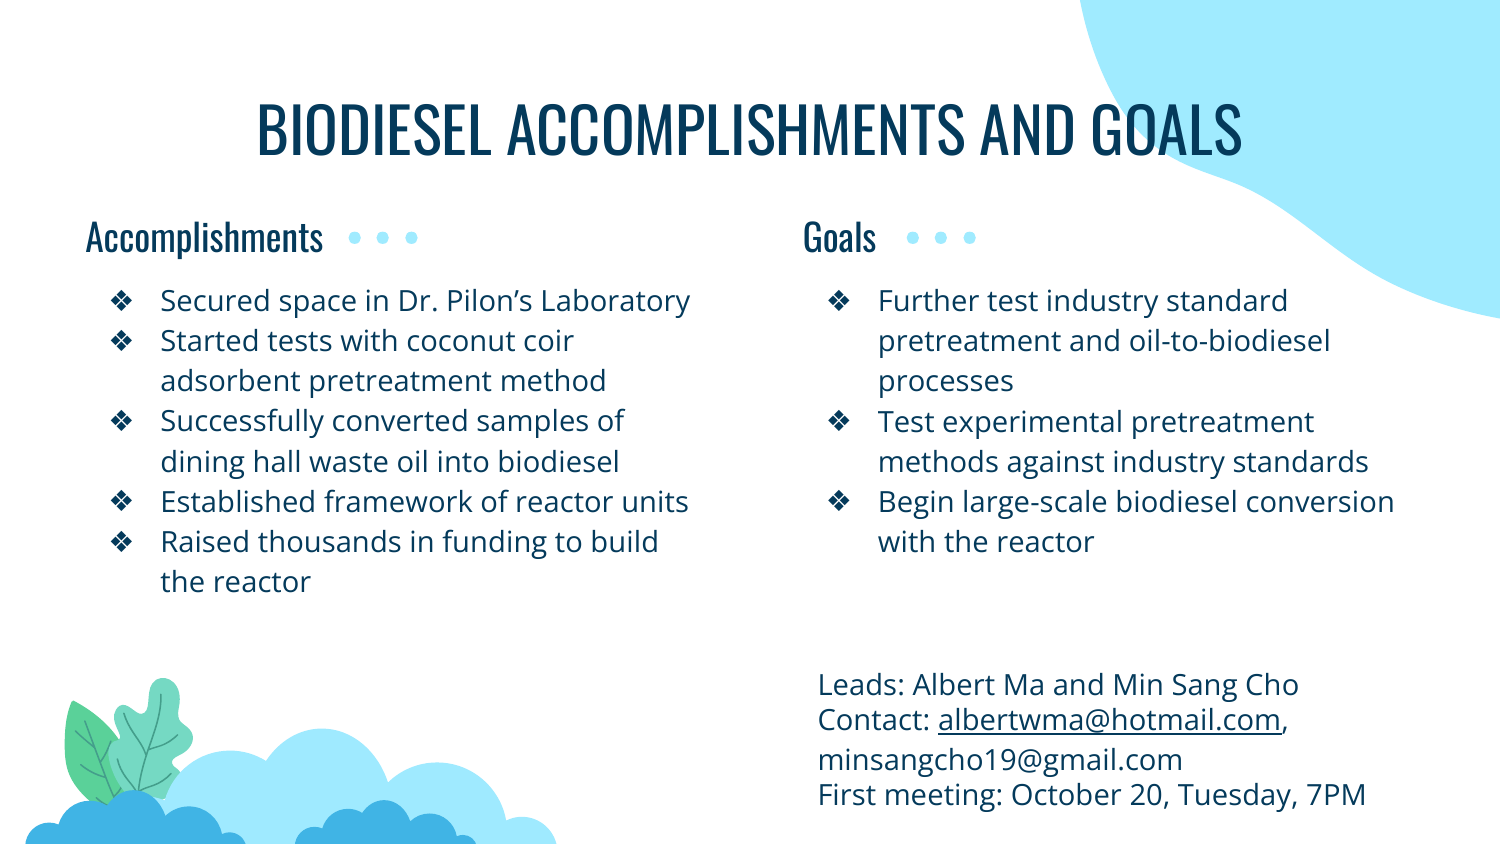

# BIODIESEL ACCOMPLISHMENTS AND GOALS
Accomplishments
Goals

Secured space in Dr. Pilon’s Laboratory
Started tests with coconut coir adsorbent pretreatment method
Successfully converted samples of dining hall waste oil into biodiesel
Established framework of reactor units
Raised thousands in funding to build the reactor

Further test industry standard pretreatment and oil-to-biodiesel processes
Test experimental pretreatment methods against industry standards
Begin large-scale biodiesel conversion with the reactor
Leads: Albert Ma and Min Sang Cho
Contact: albertwma@hotmail.com, minsangcho19@gmail.com
First meeting: October 20, Tuesday, 7PM